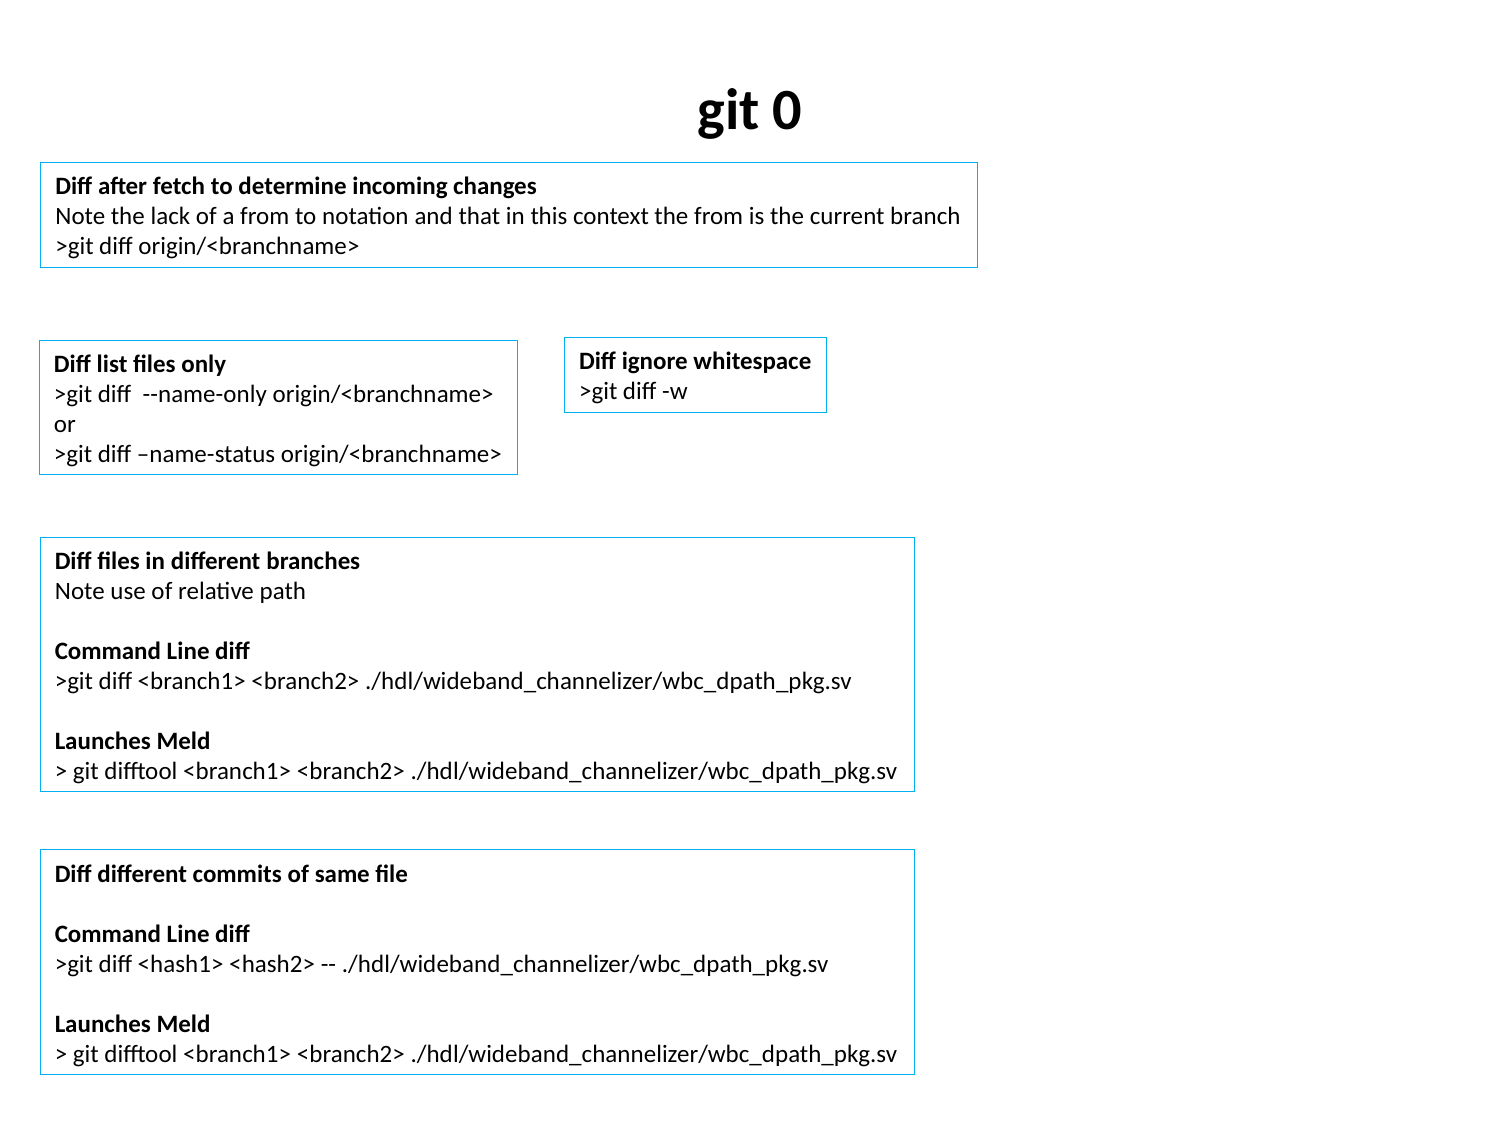

# git 0
Diff after fetch to determine incoming changes
Note the lack of a from to notation and that in this context the from is the current branch
>git diff origin/<branchname>
Diff ignore whitespace
>git diff -w
Diff list files only
>git diff  --name-only origin/<branchname>
or
>git diff –name-status origin/<branchname>
Diff files in different branches
Note use of relative path

Command Line diff
>git diff <branch1> <branch2> ./hdl/wideband_channelizer/wbc_dpath_pkg.sv

Launches Meld
> git difftool <branch1> <branch2> ./hdl/wideband_channelizer/wbc_dpath_pkg.sv
Diff different commits of same file

Command Line diff
>git diff <hash1> <hash2> -- ./hdl/wideband_channelizer/wbc_dpath_pkg.sv

Launches Meld
> git difftool <branch1> <branch2> ./hdl/wideband_channelizer/wbc_dpath_pkg.sv